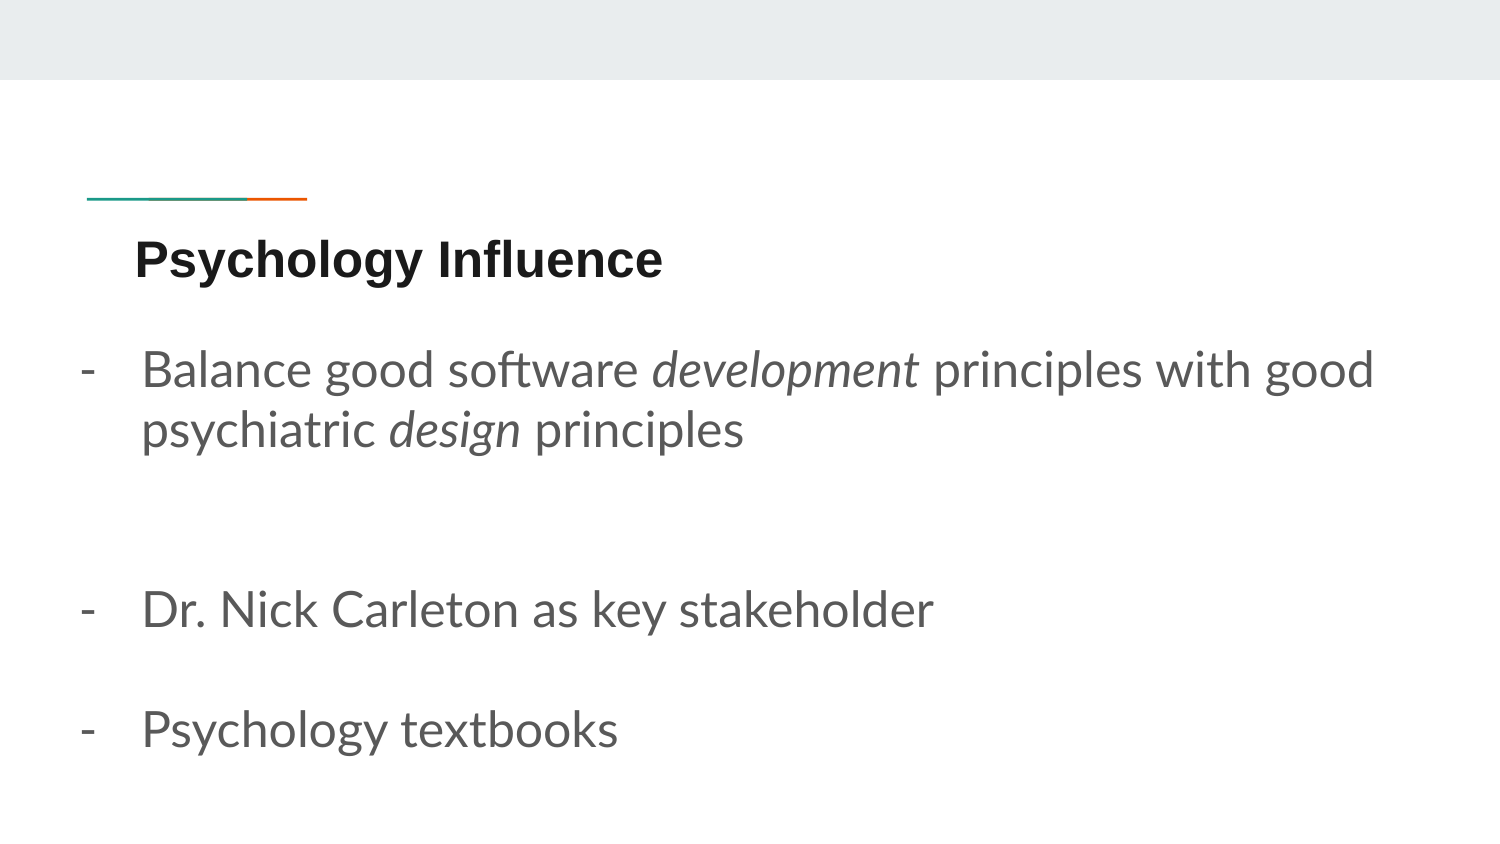

# Psychology Influence
Balance good software development principles with good psychiatric design principles

Dr. Nick Carleton as key stakeholder
Psychology textbooks